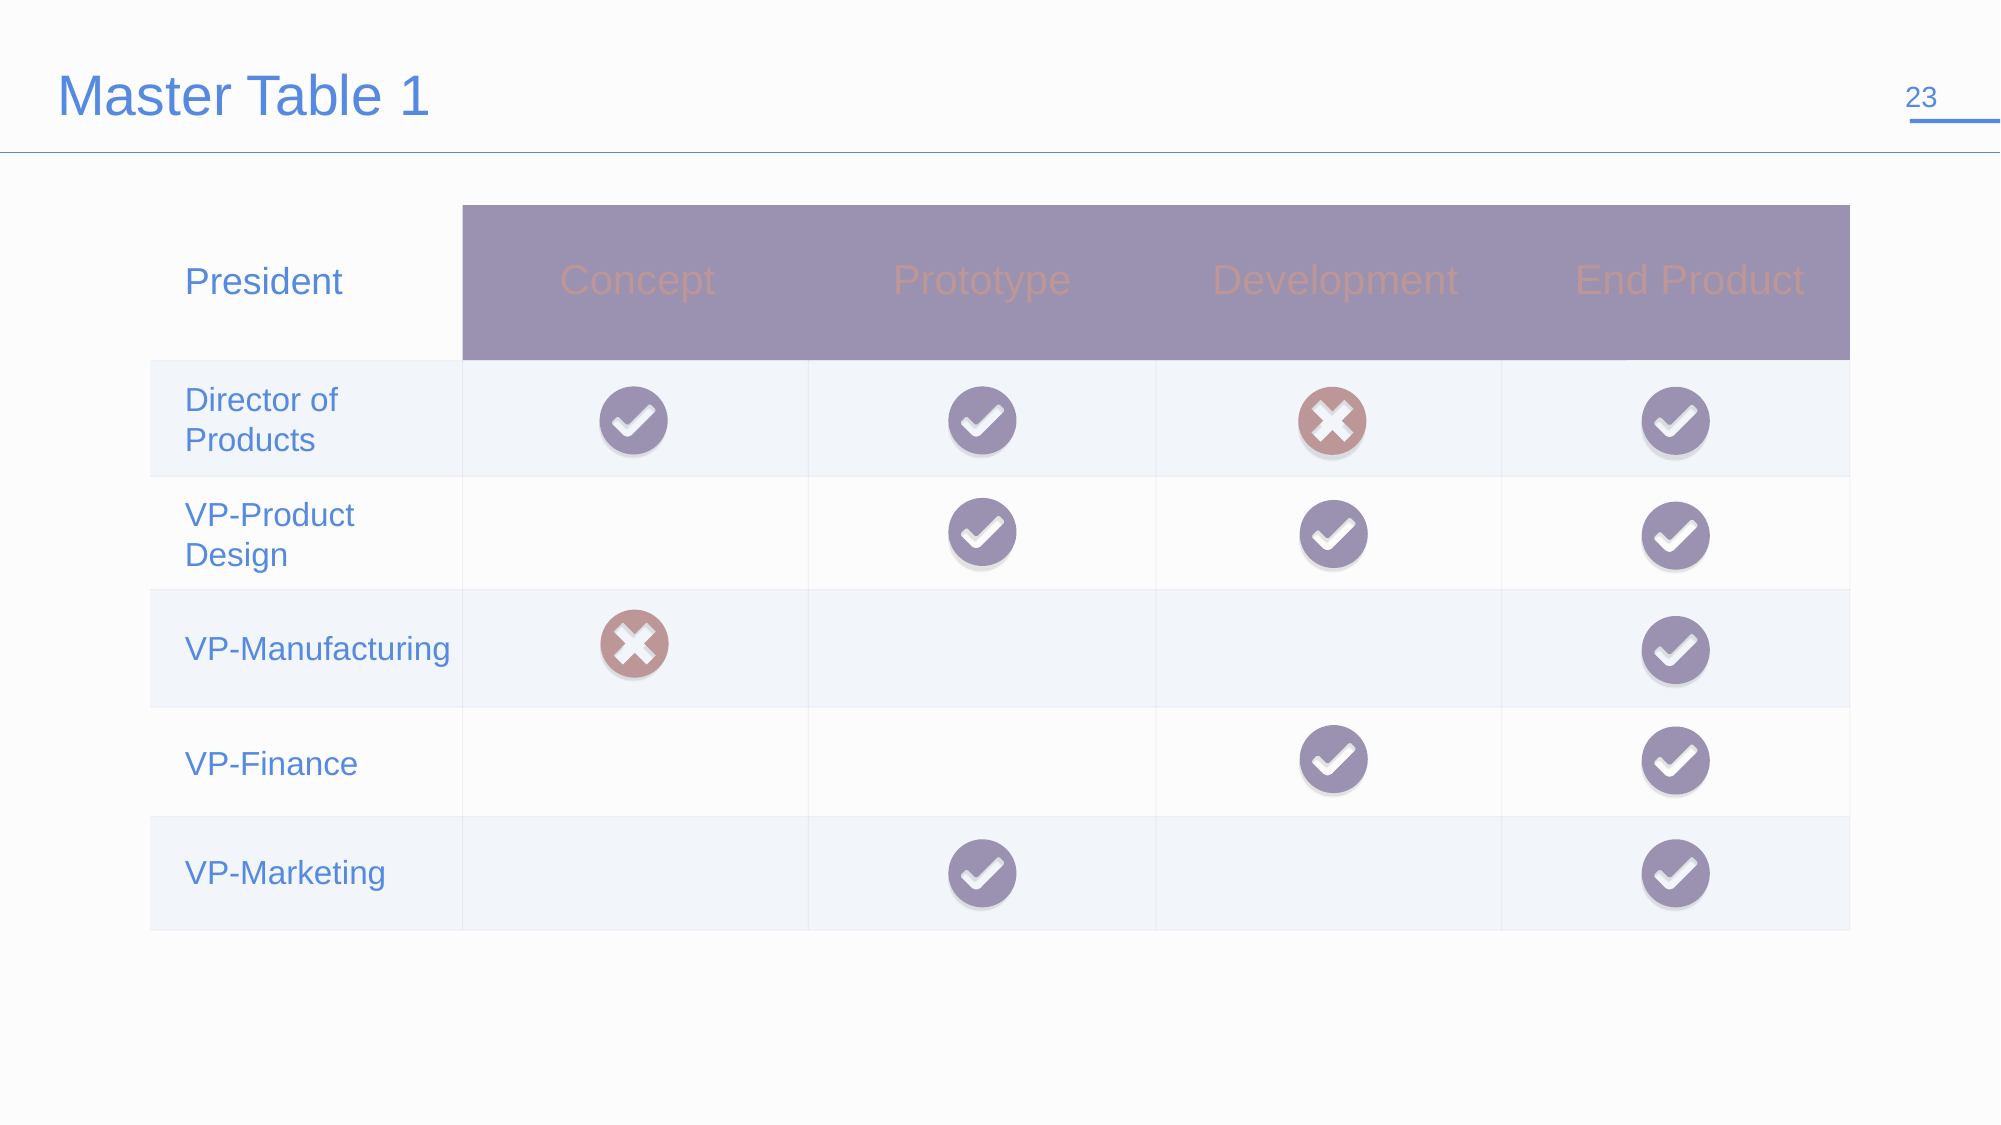

# Master Table 1
23

Concept
Prototype
Development
End Product
President

Director of Products

VP-Product Design

VP-Manufacturing

VP-Finance

VP-Marketing